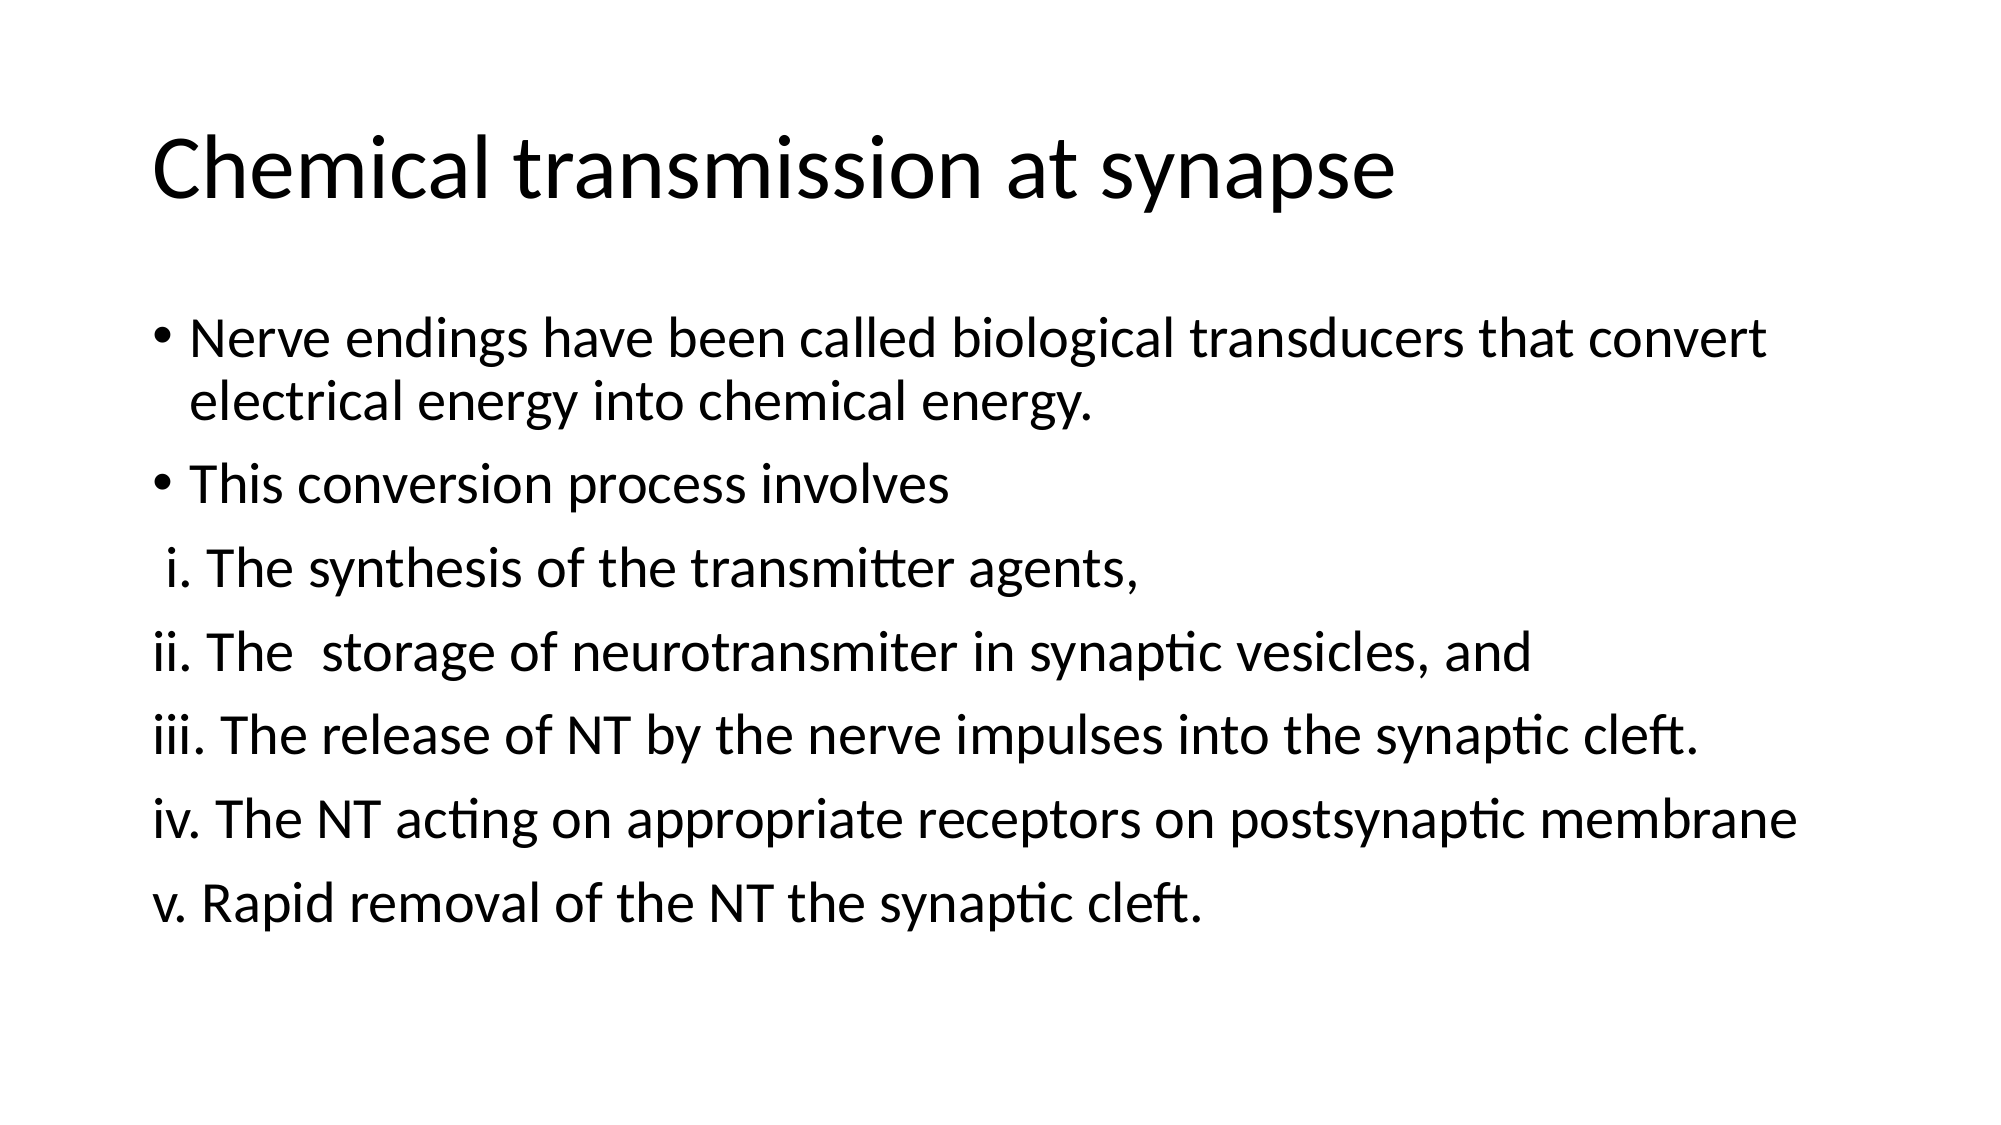

# Chemical transmission at synapse
Nerve endings have been called biological transducers that convert electrical energy into chemical energy.
This conversion process involves
 i. The synthesis of the transmitter agents,
ii. The  storage of neurotransmiter in synaptic vesicles, and
iii. The release of NT by the nerve impulses into the synaptic cleft.
iv. The NT acting on appropriate receptors on postsynaptic membrane
v. Rapid removal of the NT the synaptic cleft.